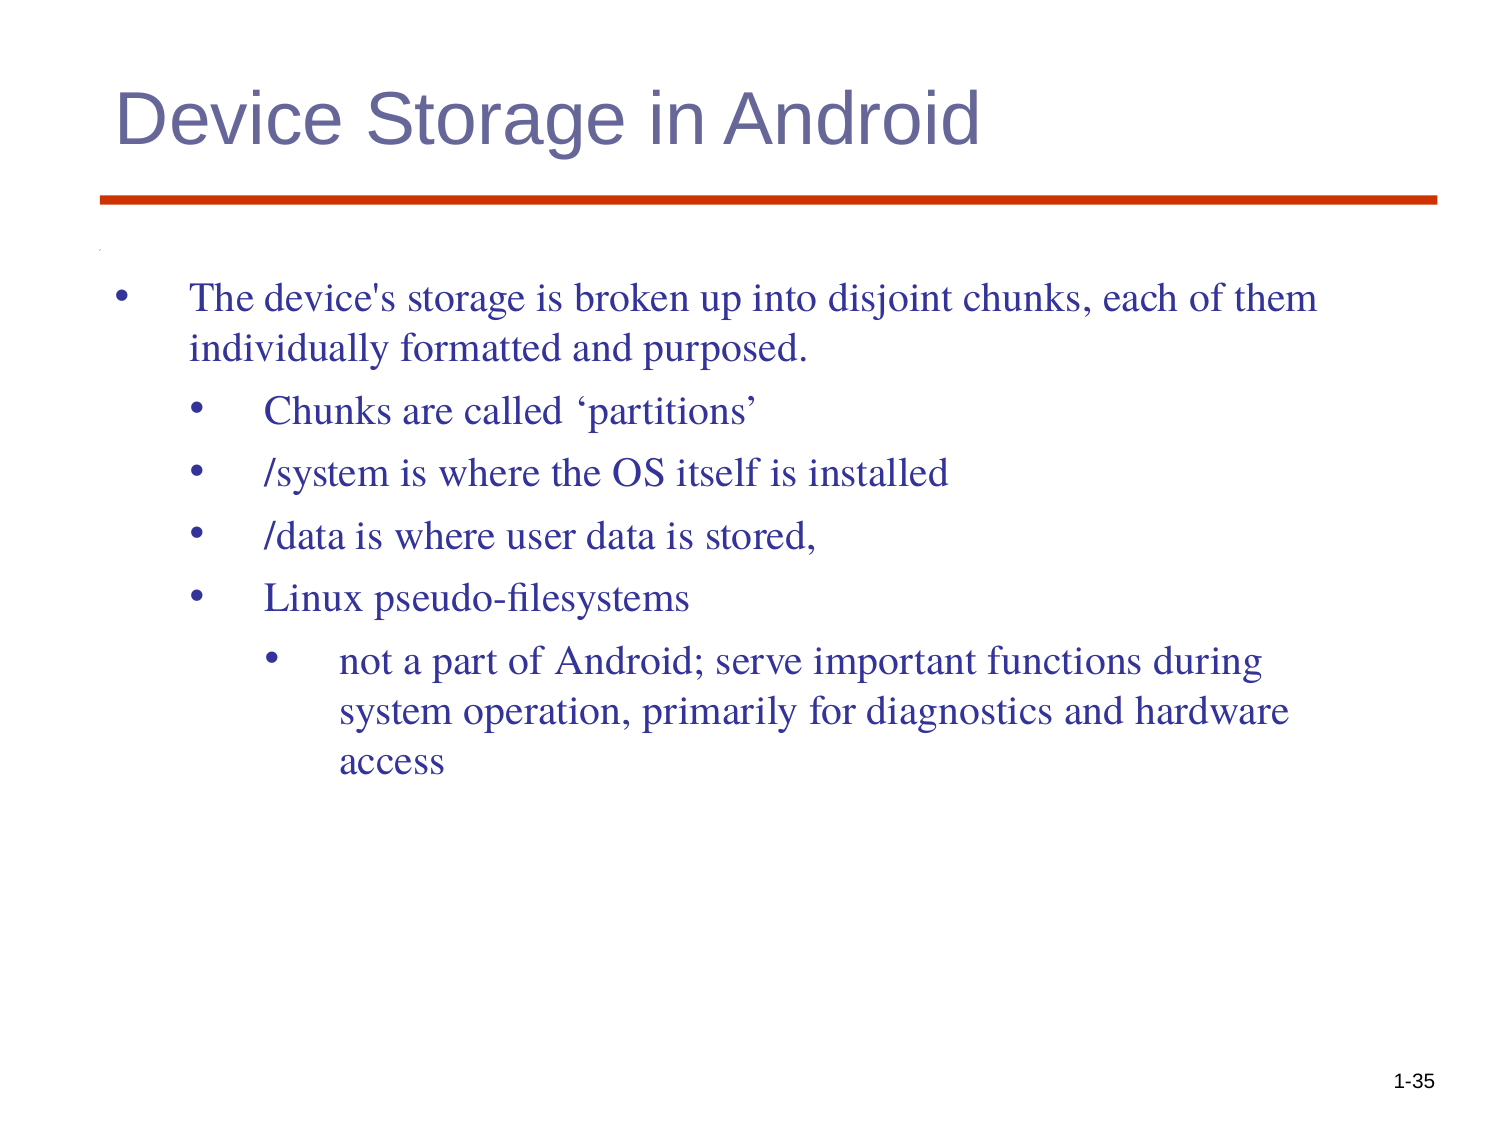

# Device Storage in Android
The device's storage is broken up into disjoint chunks, each of them individually formatted and purposed.
Chunks are called ‘partitions’
/system is where the OS itself is installed
/data is where user data is stored,
Linux pseudo-filesystems
not a part of Android; serve important functions during system operation, primarily for diagnostics and hardware access

1-35